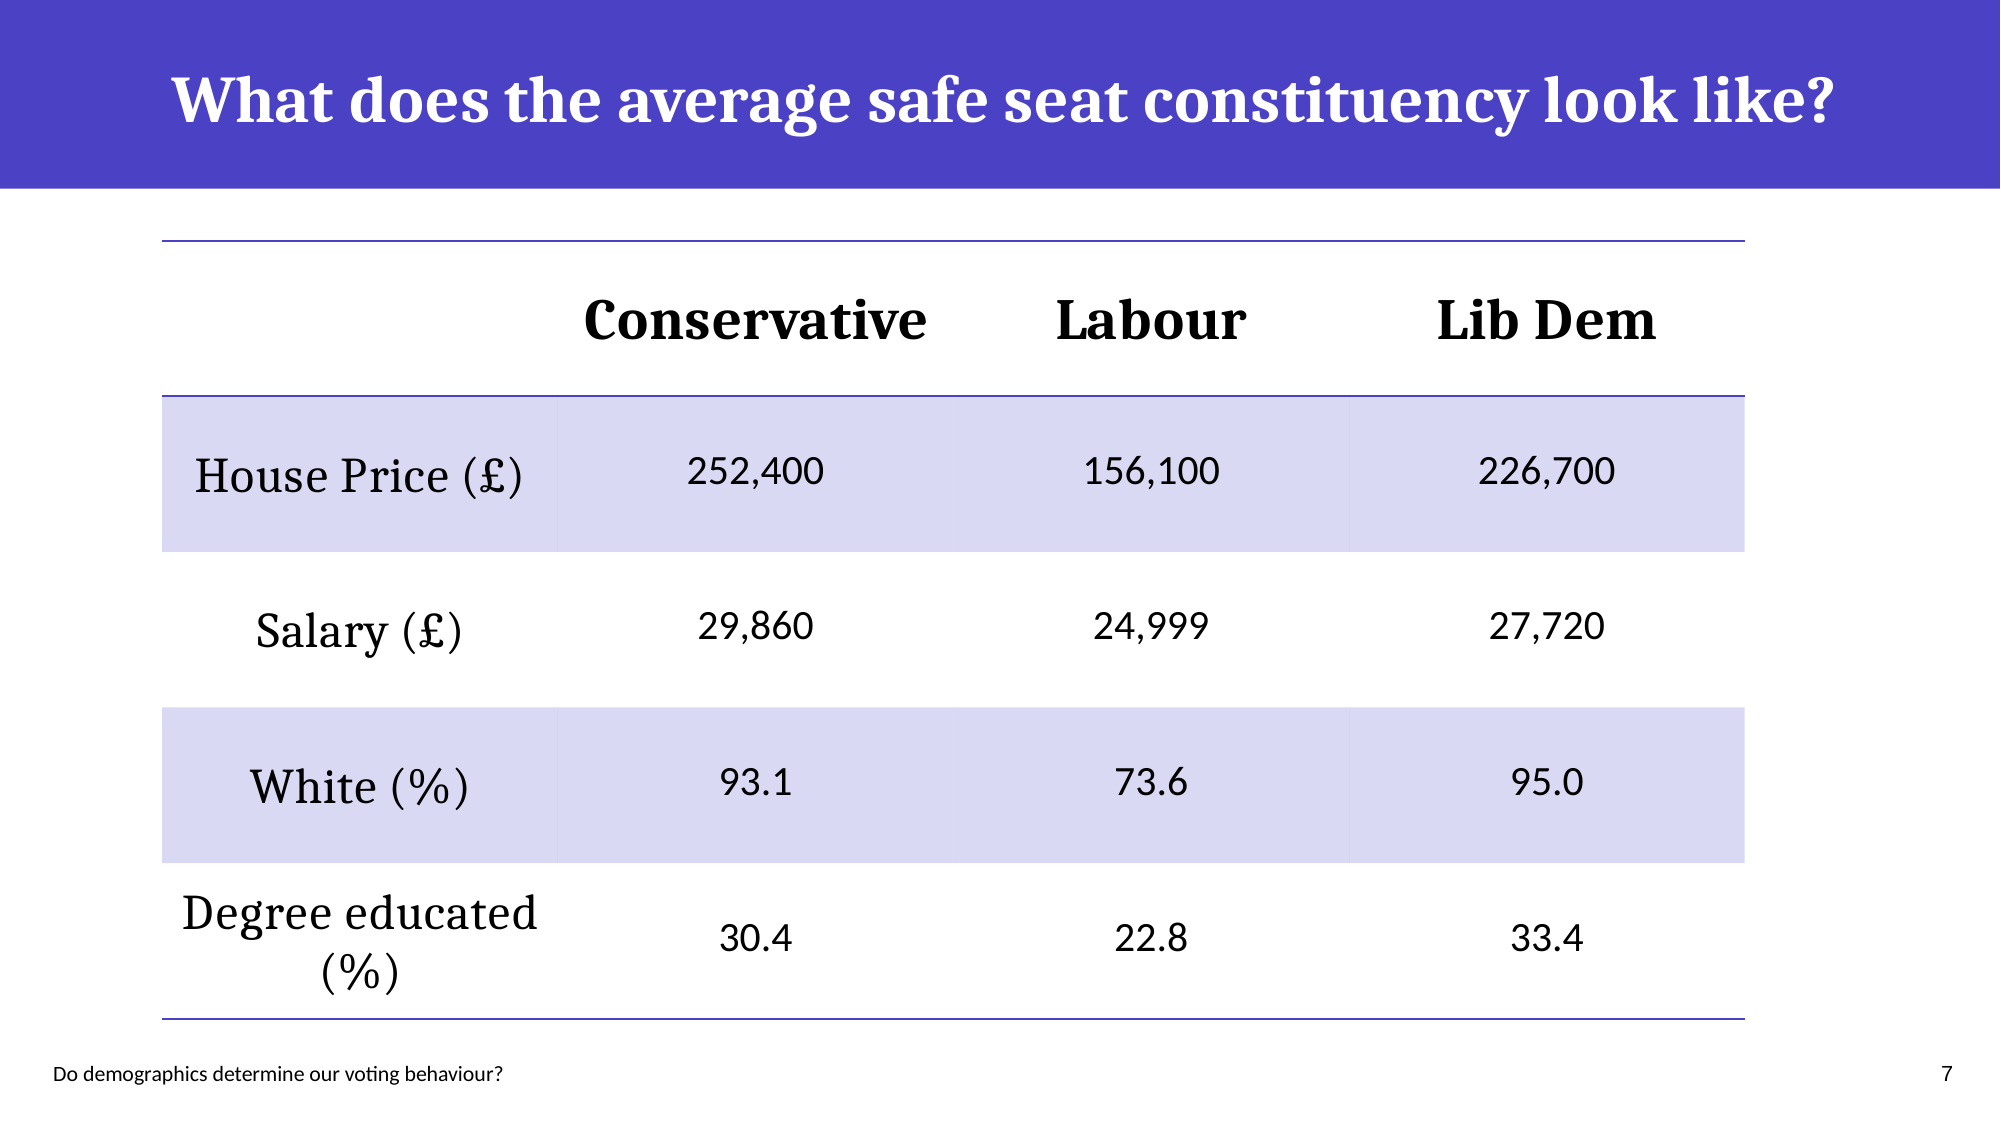

# What does the average safe seat constituency look like?
|  | Conservative | Labour | Lib Dem |
| --- | --- | --- | --- |
| House Price (£) | 252,400 | 156,100 | 226,700 |
| Salary (£) | 29,860 | 24,999 | 27,720 |
| White (%) | 93.1 | 73.6 | 95.0 |
| Degree educated (%) | 30.4 | 22.8 | 33.4 |
 Do demographics determine our voting behaviour?
7